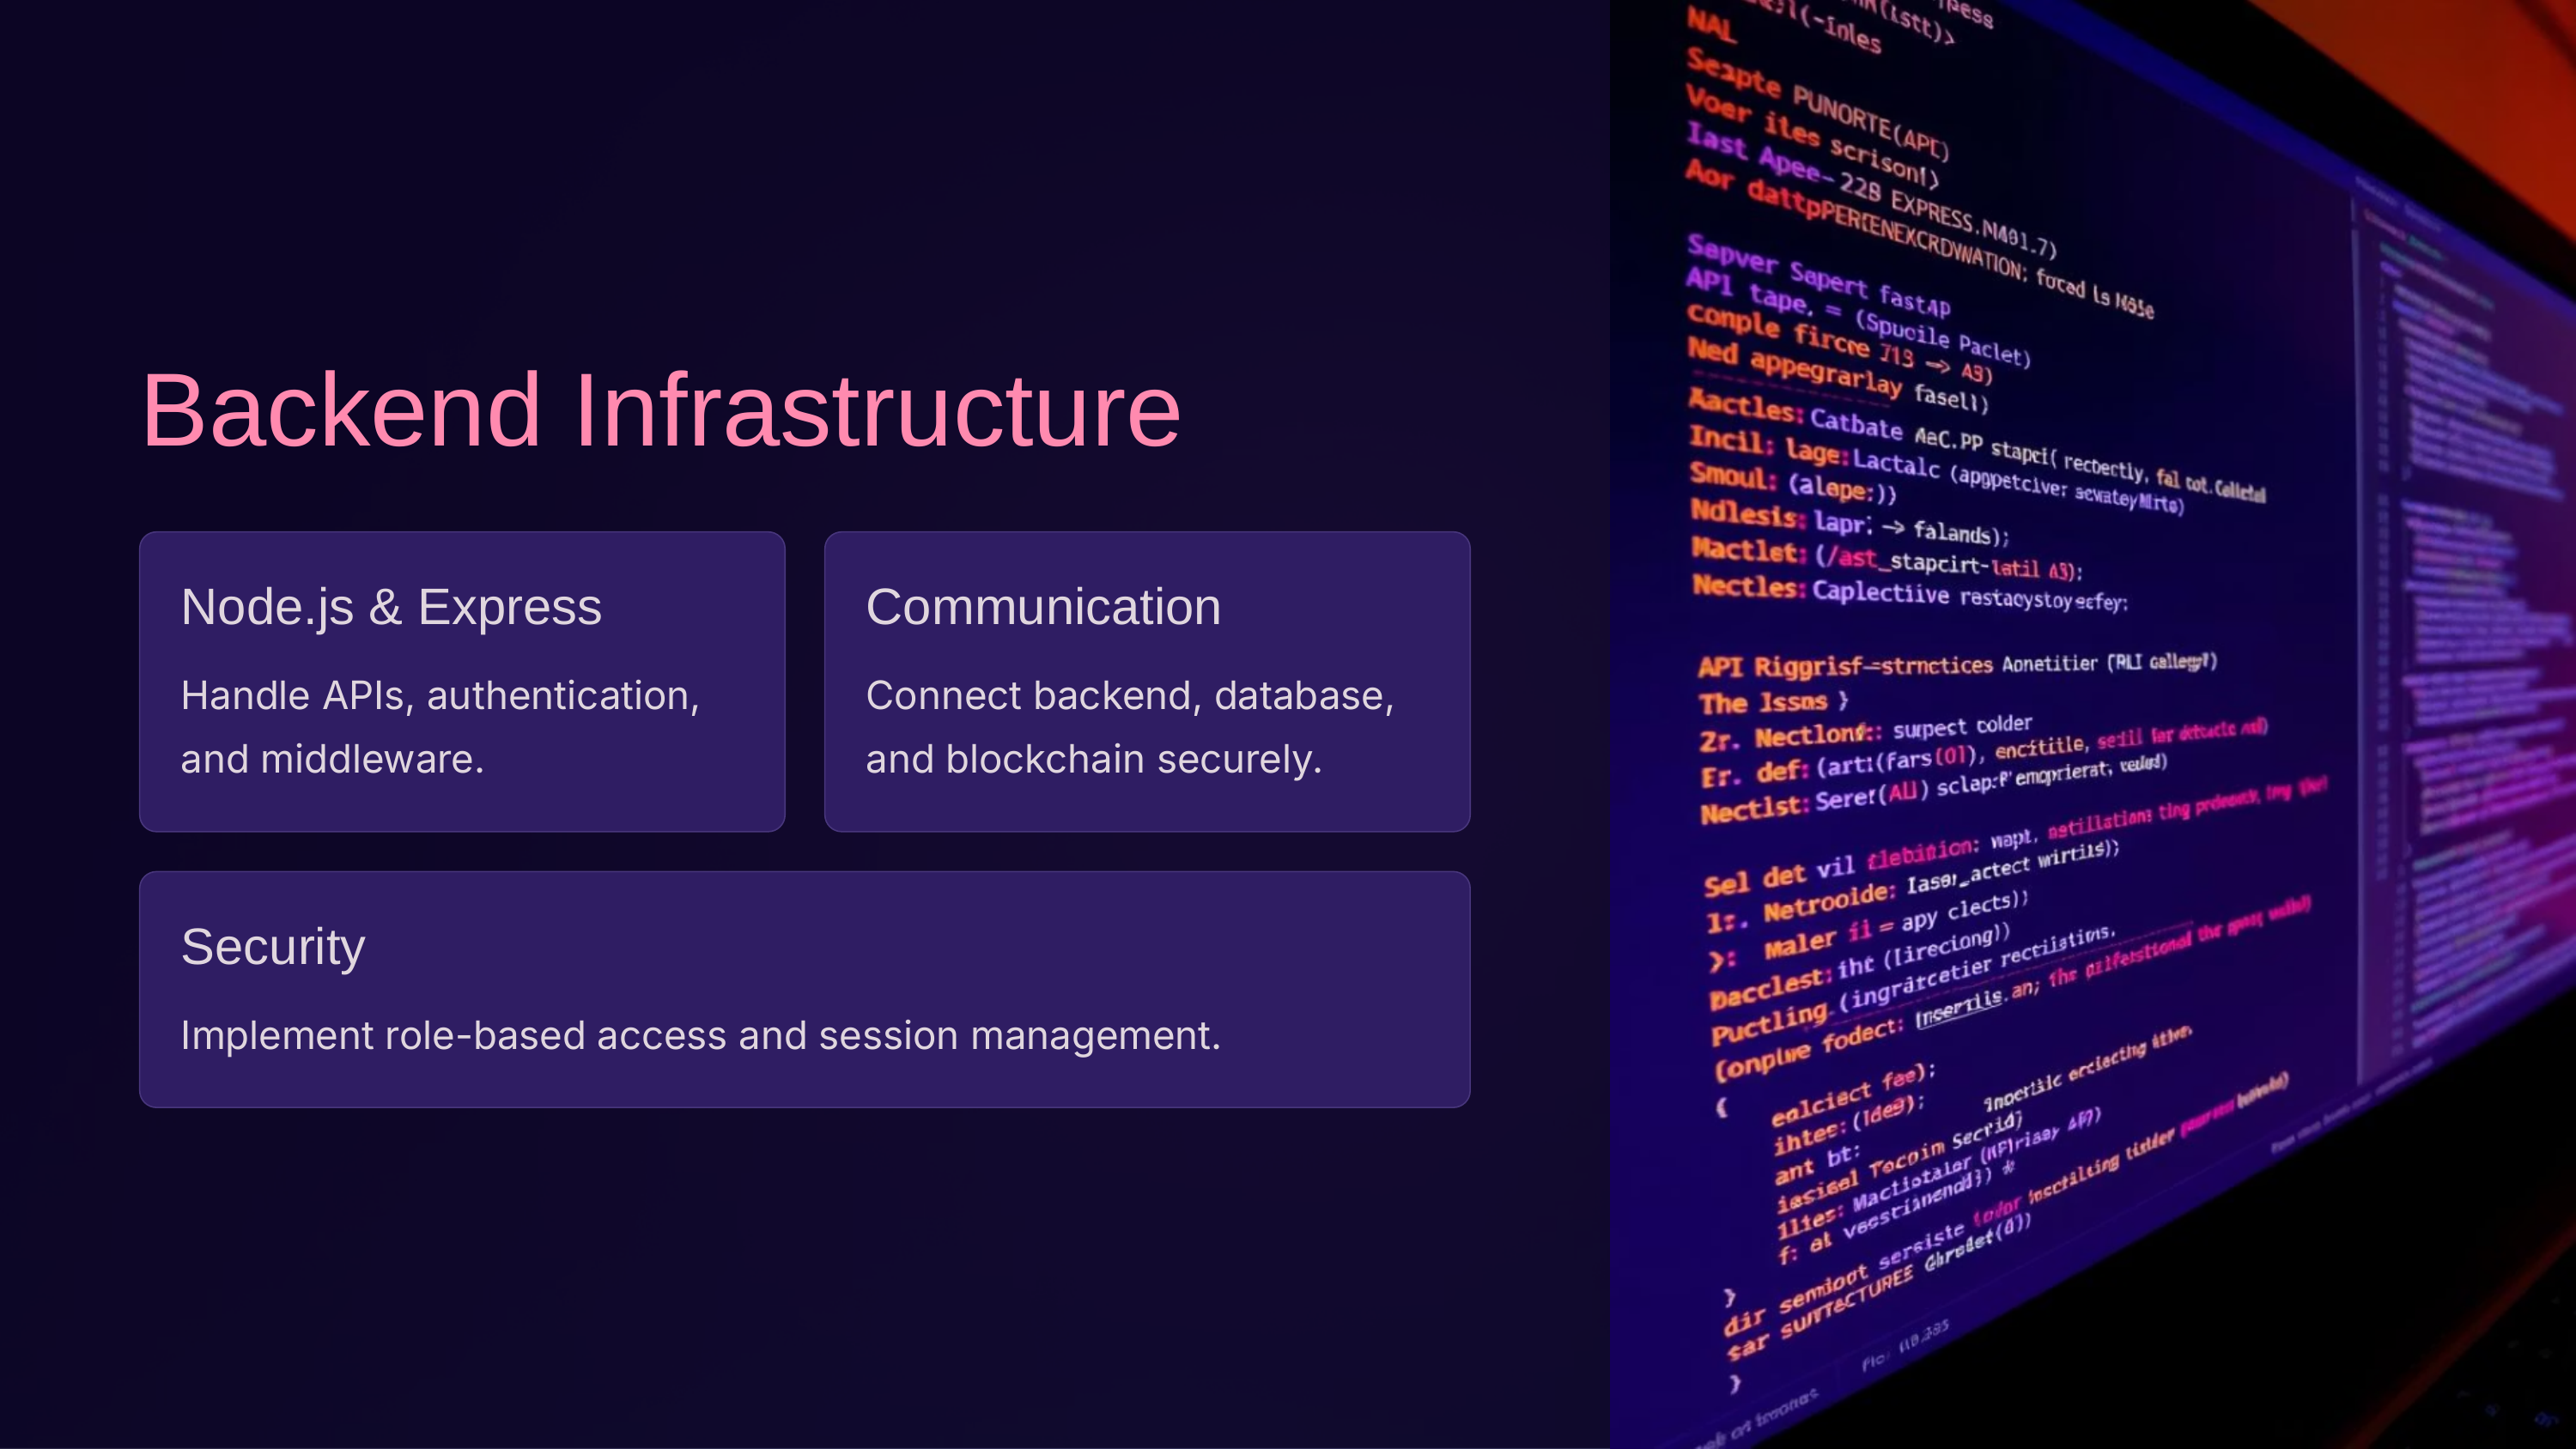

Backend Infrastructure

Node.js & Express

Communication

Handle APIs, authentication, and middleware.

Connect backend, database, and blockchain securely.

Security

Implement role-based access and session management.